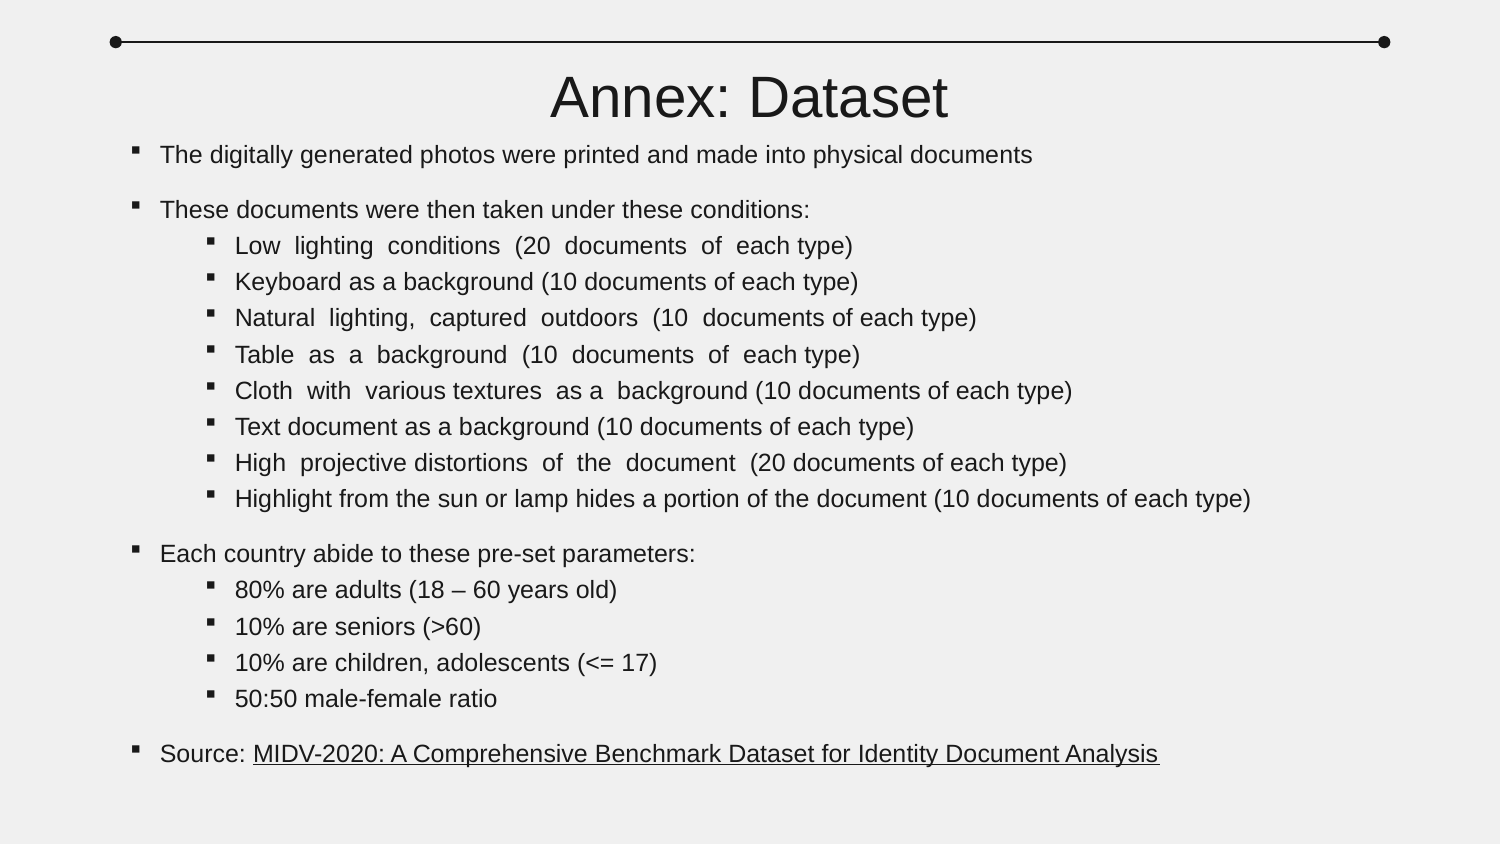

# Annex: Dataset
The digitally generated photos were printed and made into physical documents
These documents were then taken under these conditions:
Low  lighting  conditions  (20  documents  of  each type)
Keyboard as a background (10 documents of each type)
Natural  lighting,  captured  outdoors  (10  documents of each type)
Table  as  a  background  (10  documents  of  each type)
Cloth  with  various textures  as a  background (10 documents of each type)
Text document as a background (10 documents of each type)
High  projective distortions  of  the  document  (20 documents of each type)
Highlight from the sun or lamp hides a portion of the document (10 documents of each type)
Each country abide to these pre-set parameters:
80% are adults (18 – 60 years old)
10% are seniors (>60)
10% are children, adolescents (<= 17)
50:50 male-female ratio
Source: MIDV-2020: A Comprehensive Benchmark Dataset for Identity Document Analysis